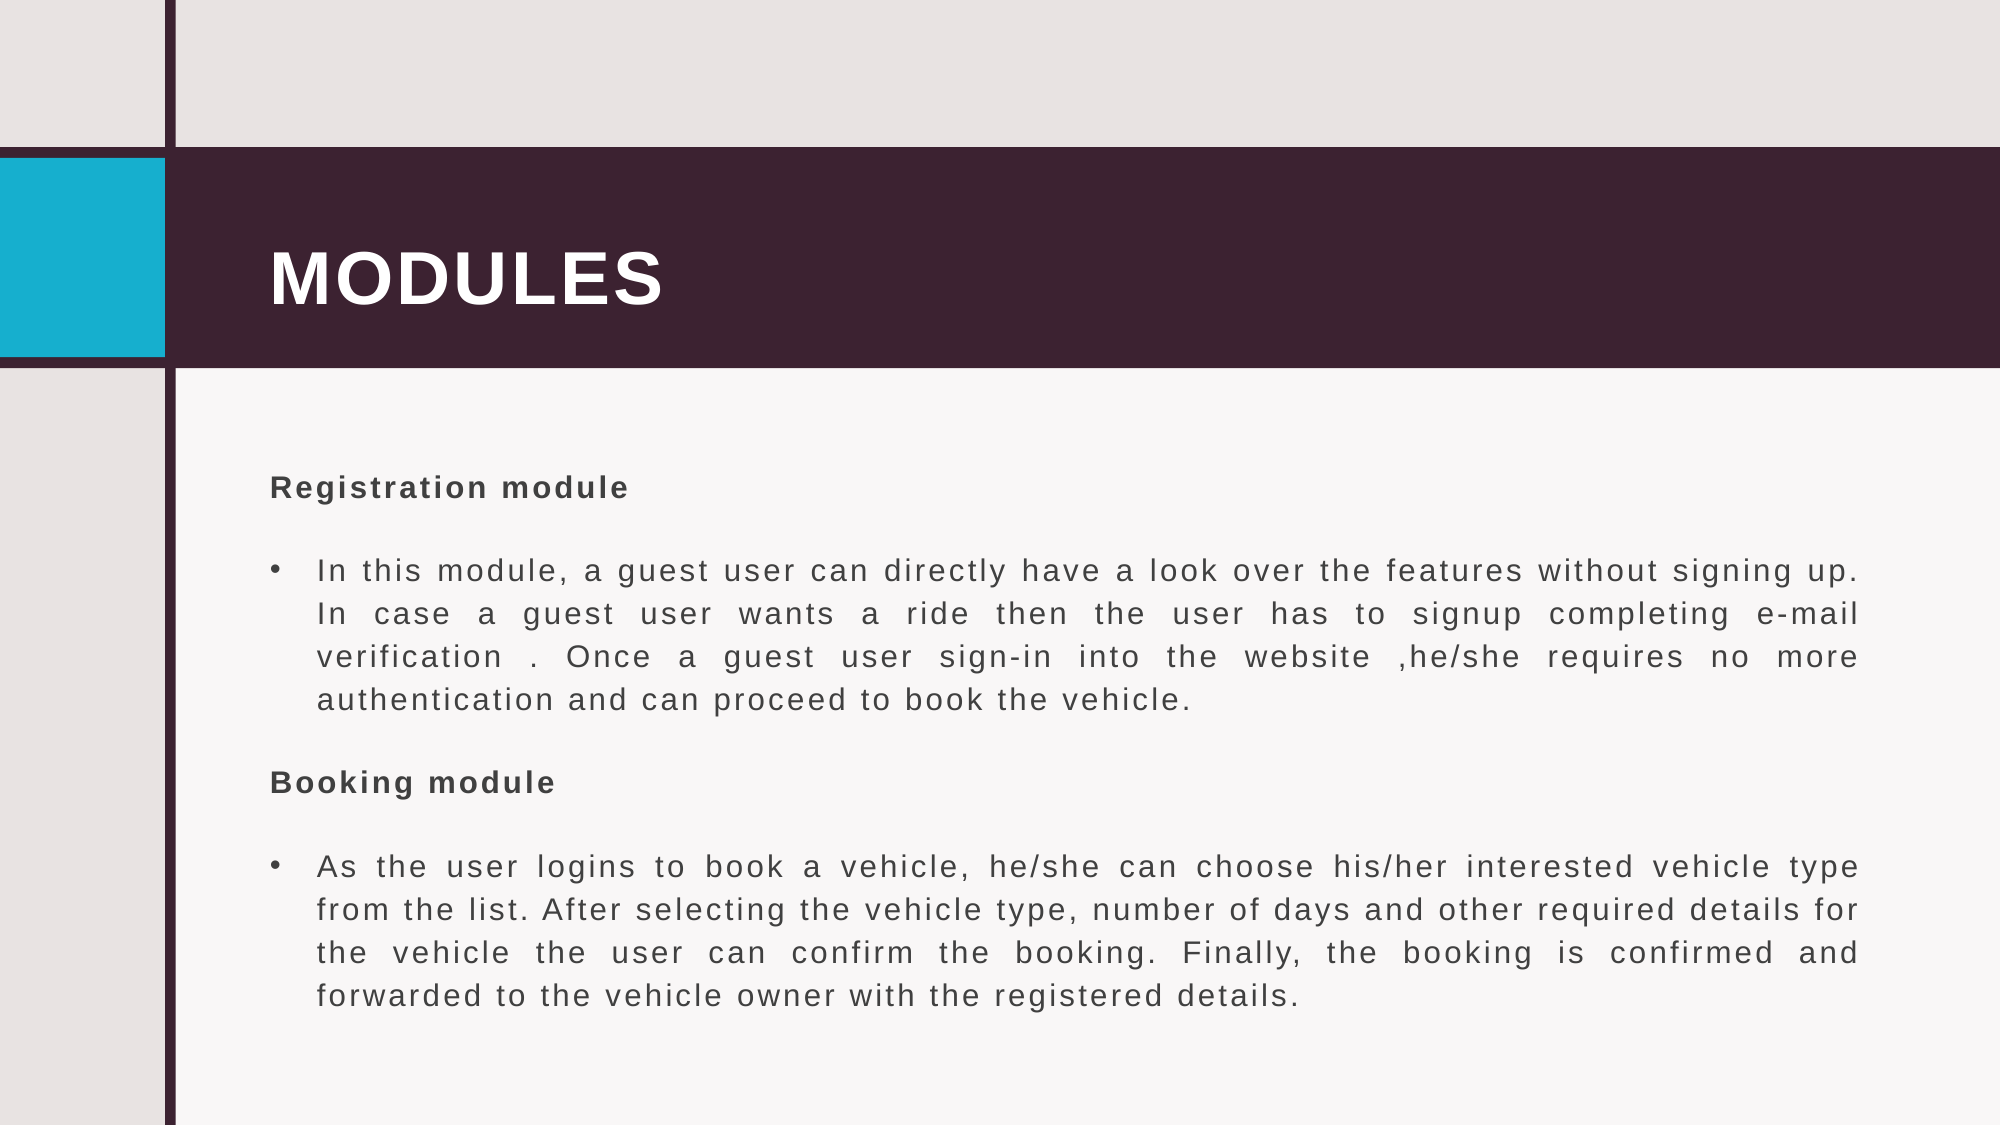

# MODULES

Registration module
In this module, a guest user can directly have a look over the features without signing up. In case a guest user wants a ride then the user has to signup completing e-mail verification . Once a guest user sign-in into the website ,he/she requires no more authentication and can proceed to book the vehicle.
Booking module
As the user logins to book a vehicle, he/she can choose his/her interested vehicle type from the list. After selecting the vehicle type, number of days and other required details for the vehicle the user can confirm the booking. Finally, the booking is confirmed and forwarded to the vehicle owner with the registered details.